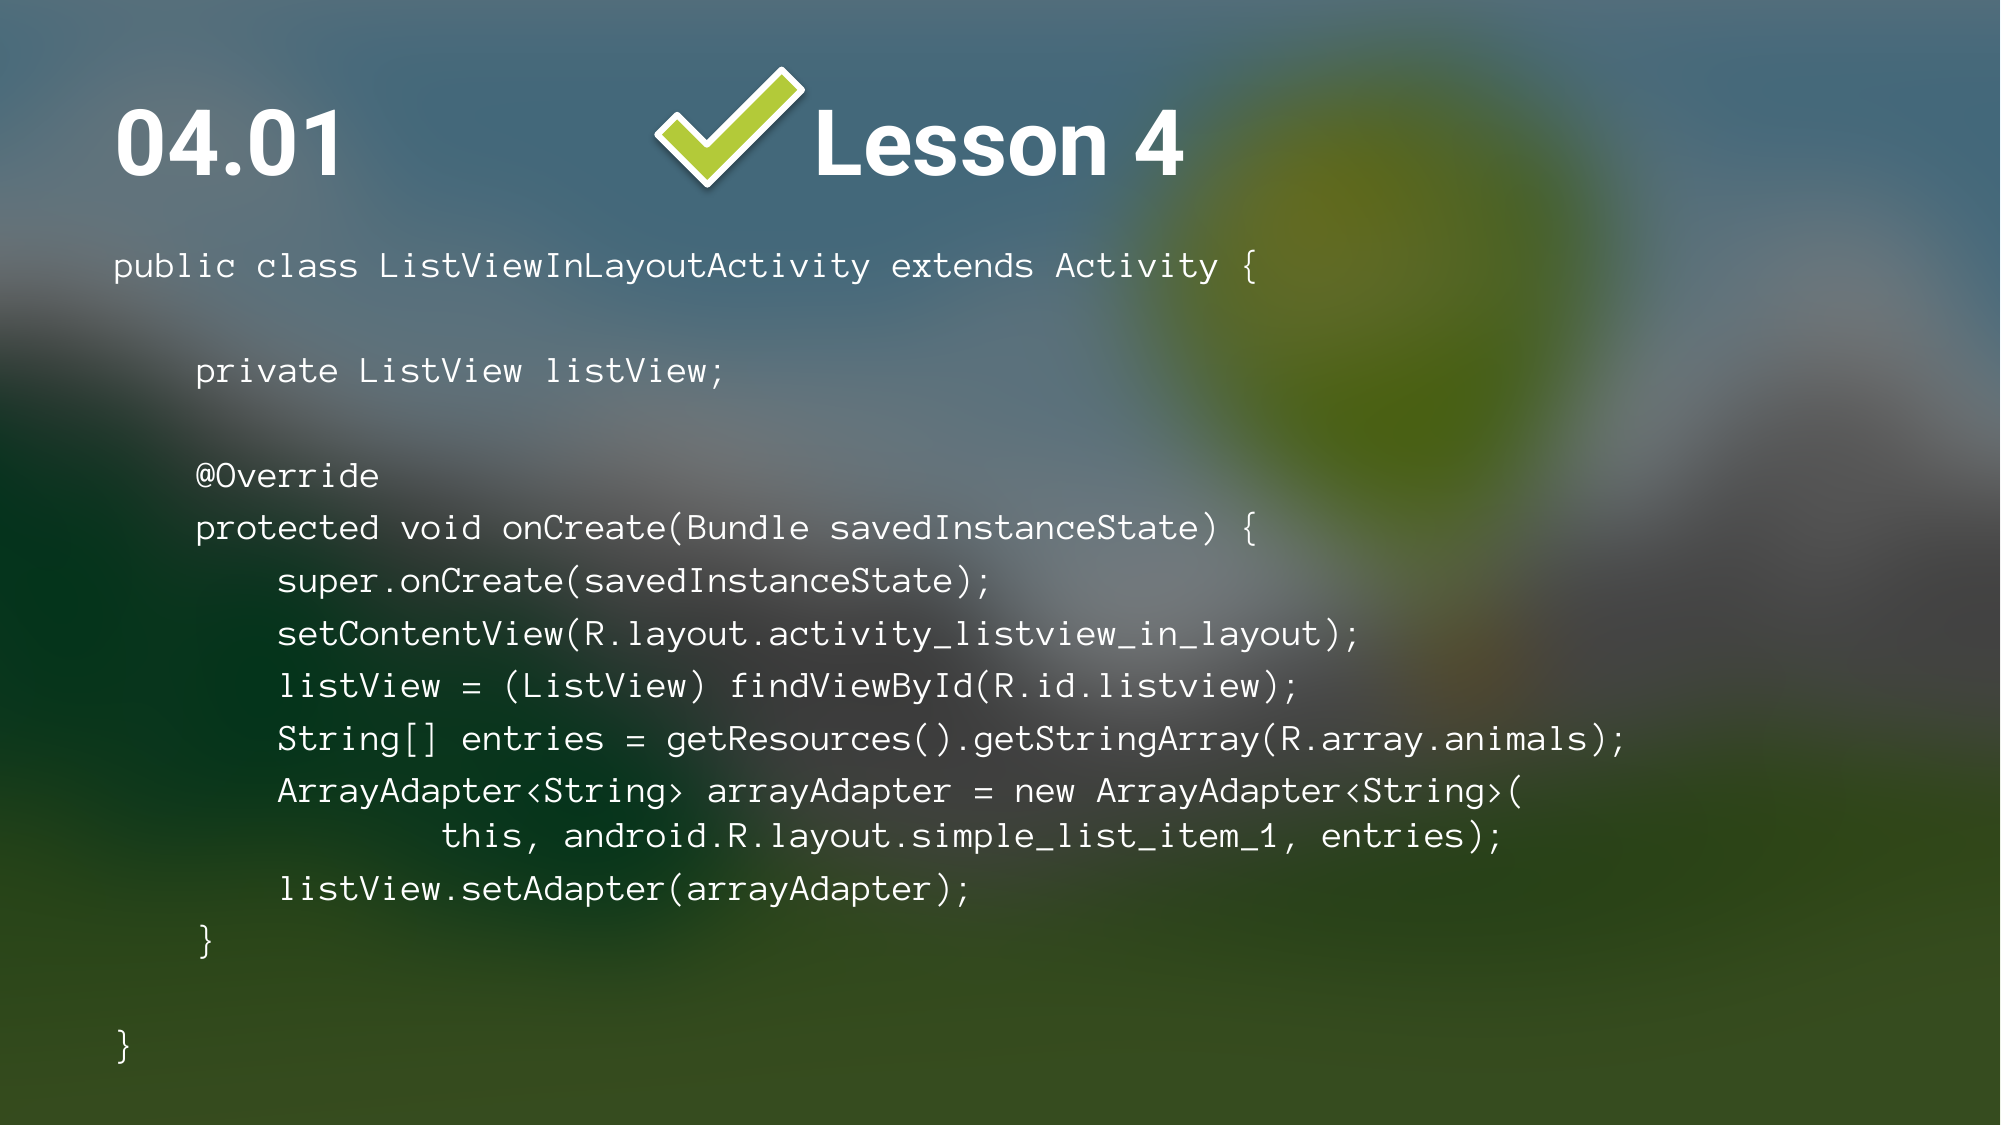

# Lesson 4
04.01

public class ListViewInLayoutActivity extends Activity {

    private ListView listView;

    @Override
    protected void onCreate(Bundle savedInstanceState) {
        super.onCreate(savedInstanceState);
        setContentView(R.layout.activity_listview_in_layout);
        listView = (ListView) findViewById(R.id.listview);
        String[] entries = getResources().getStringArray(R.array.animals);
        ArrayAdapter<String> arrayAdapter = new ArrayAdapter<String>(
                this, android.R.layout.simple_list_item_1, entries);
        listView.setAdapter(arrayAdapter);
    }

}